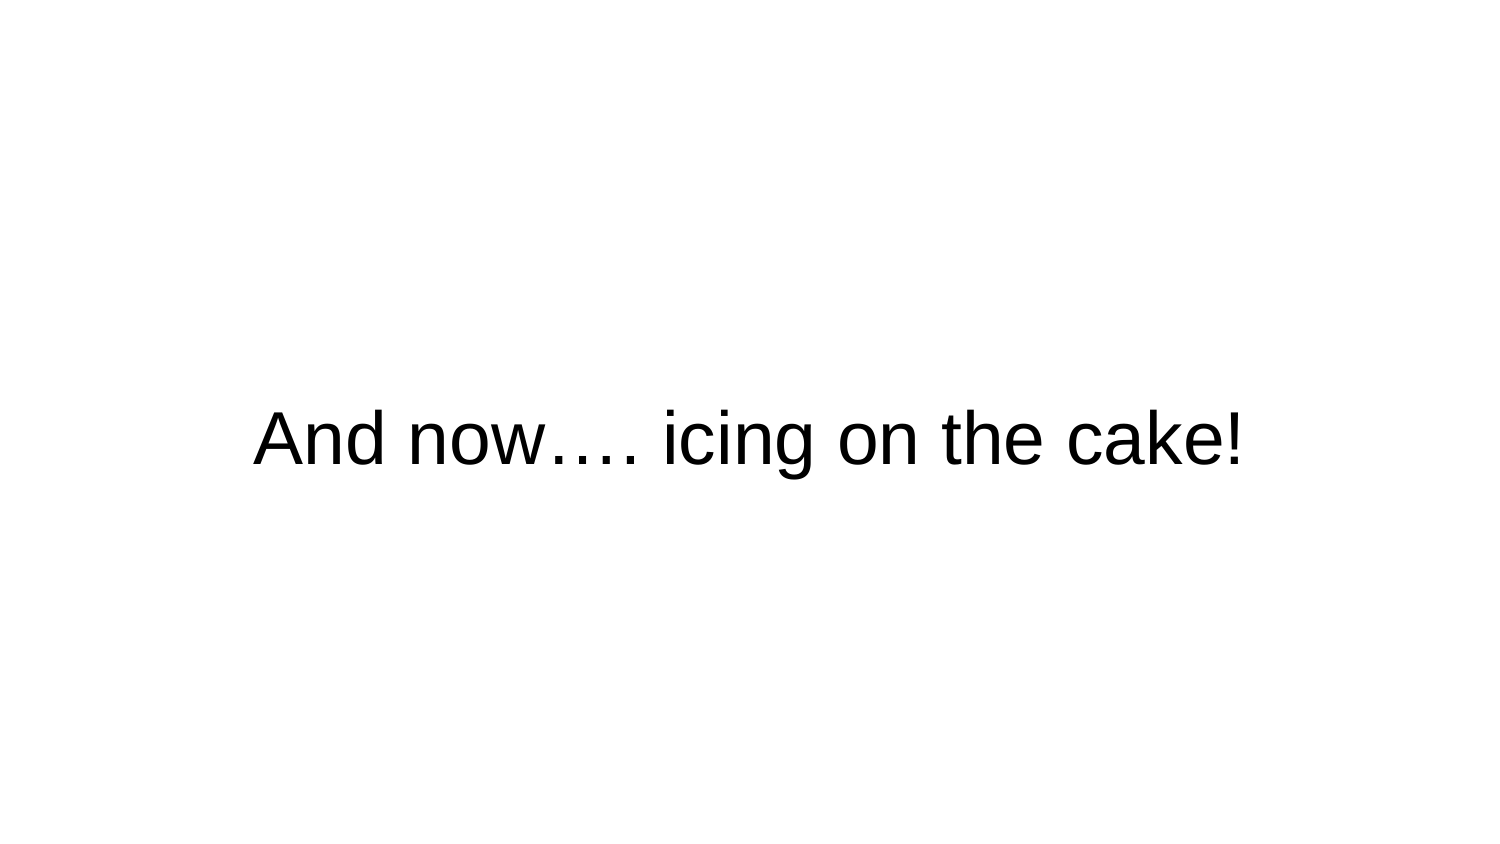

# And now…. icing on the cake!